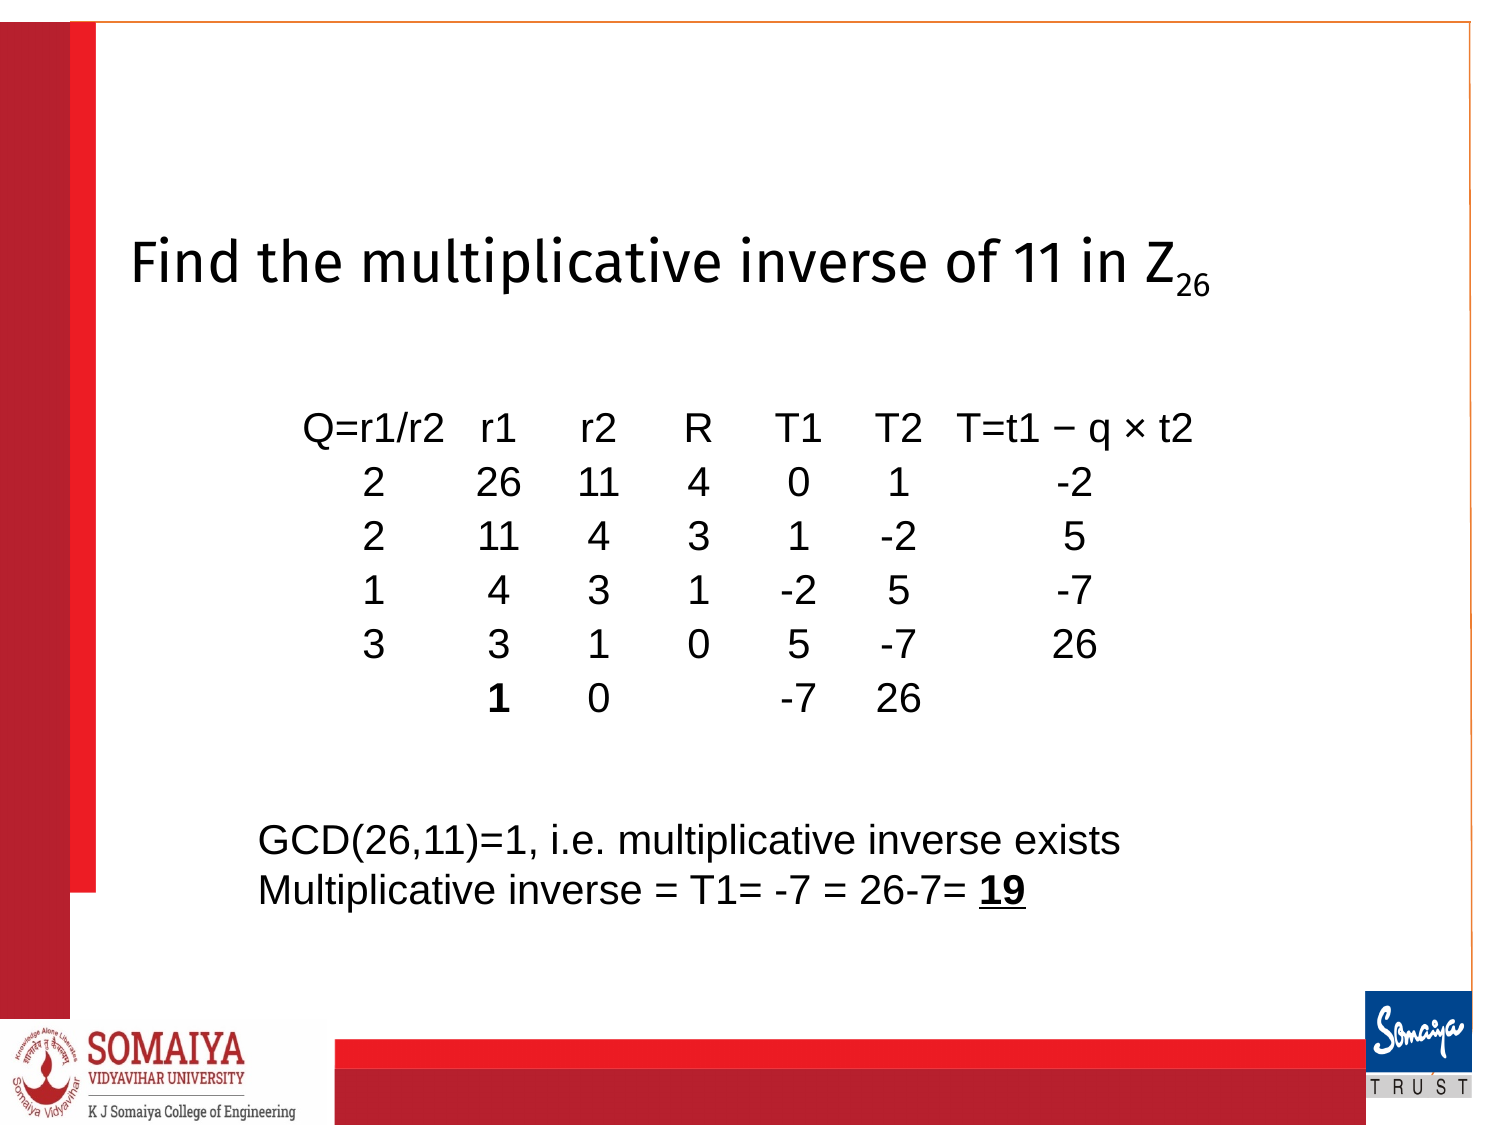

#
Find the multiplicative inverse of 11 in Z26
| Q=r1/r2 | r1 | r2 | R | T1 | T2 | T=t1 − q × t2 |
| --- | --- | --- | --- | --- | --- | --- |
| 2 | 26 | 11 | 4 | 0 | 1 | -2 |
| 2 | 11 | 4 | 3 | 1 | -2 | 5 |
| 1 | 4 | 3 | 1 | -2 | 5 | -7 |
| 3 | 3 | 1 | 0 | 5 | -7 | 26 |
|  | 1 | 0 |  | -7 | 26 |  |
GCD(26,11)=1, i.e. multiplicative inverse exists
Multiplicative inverse = T1= -7 = 26-7= 19